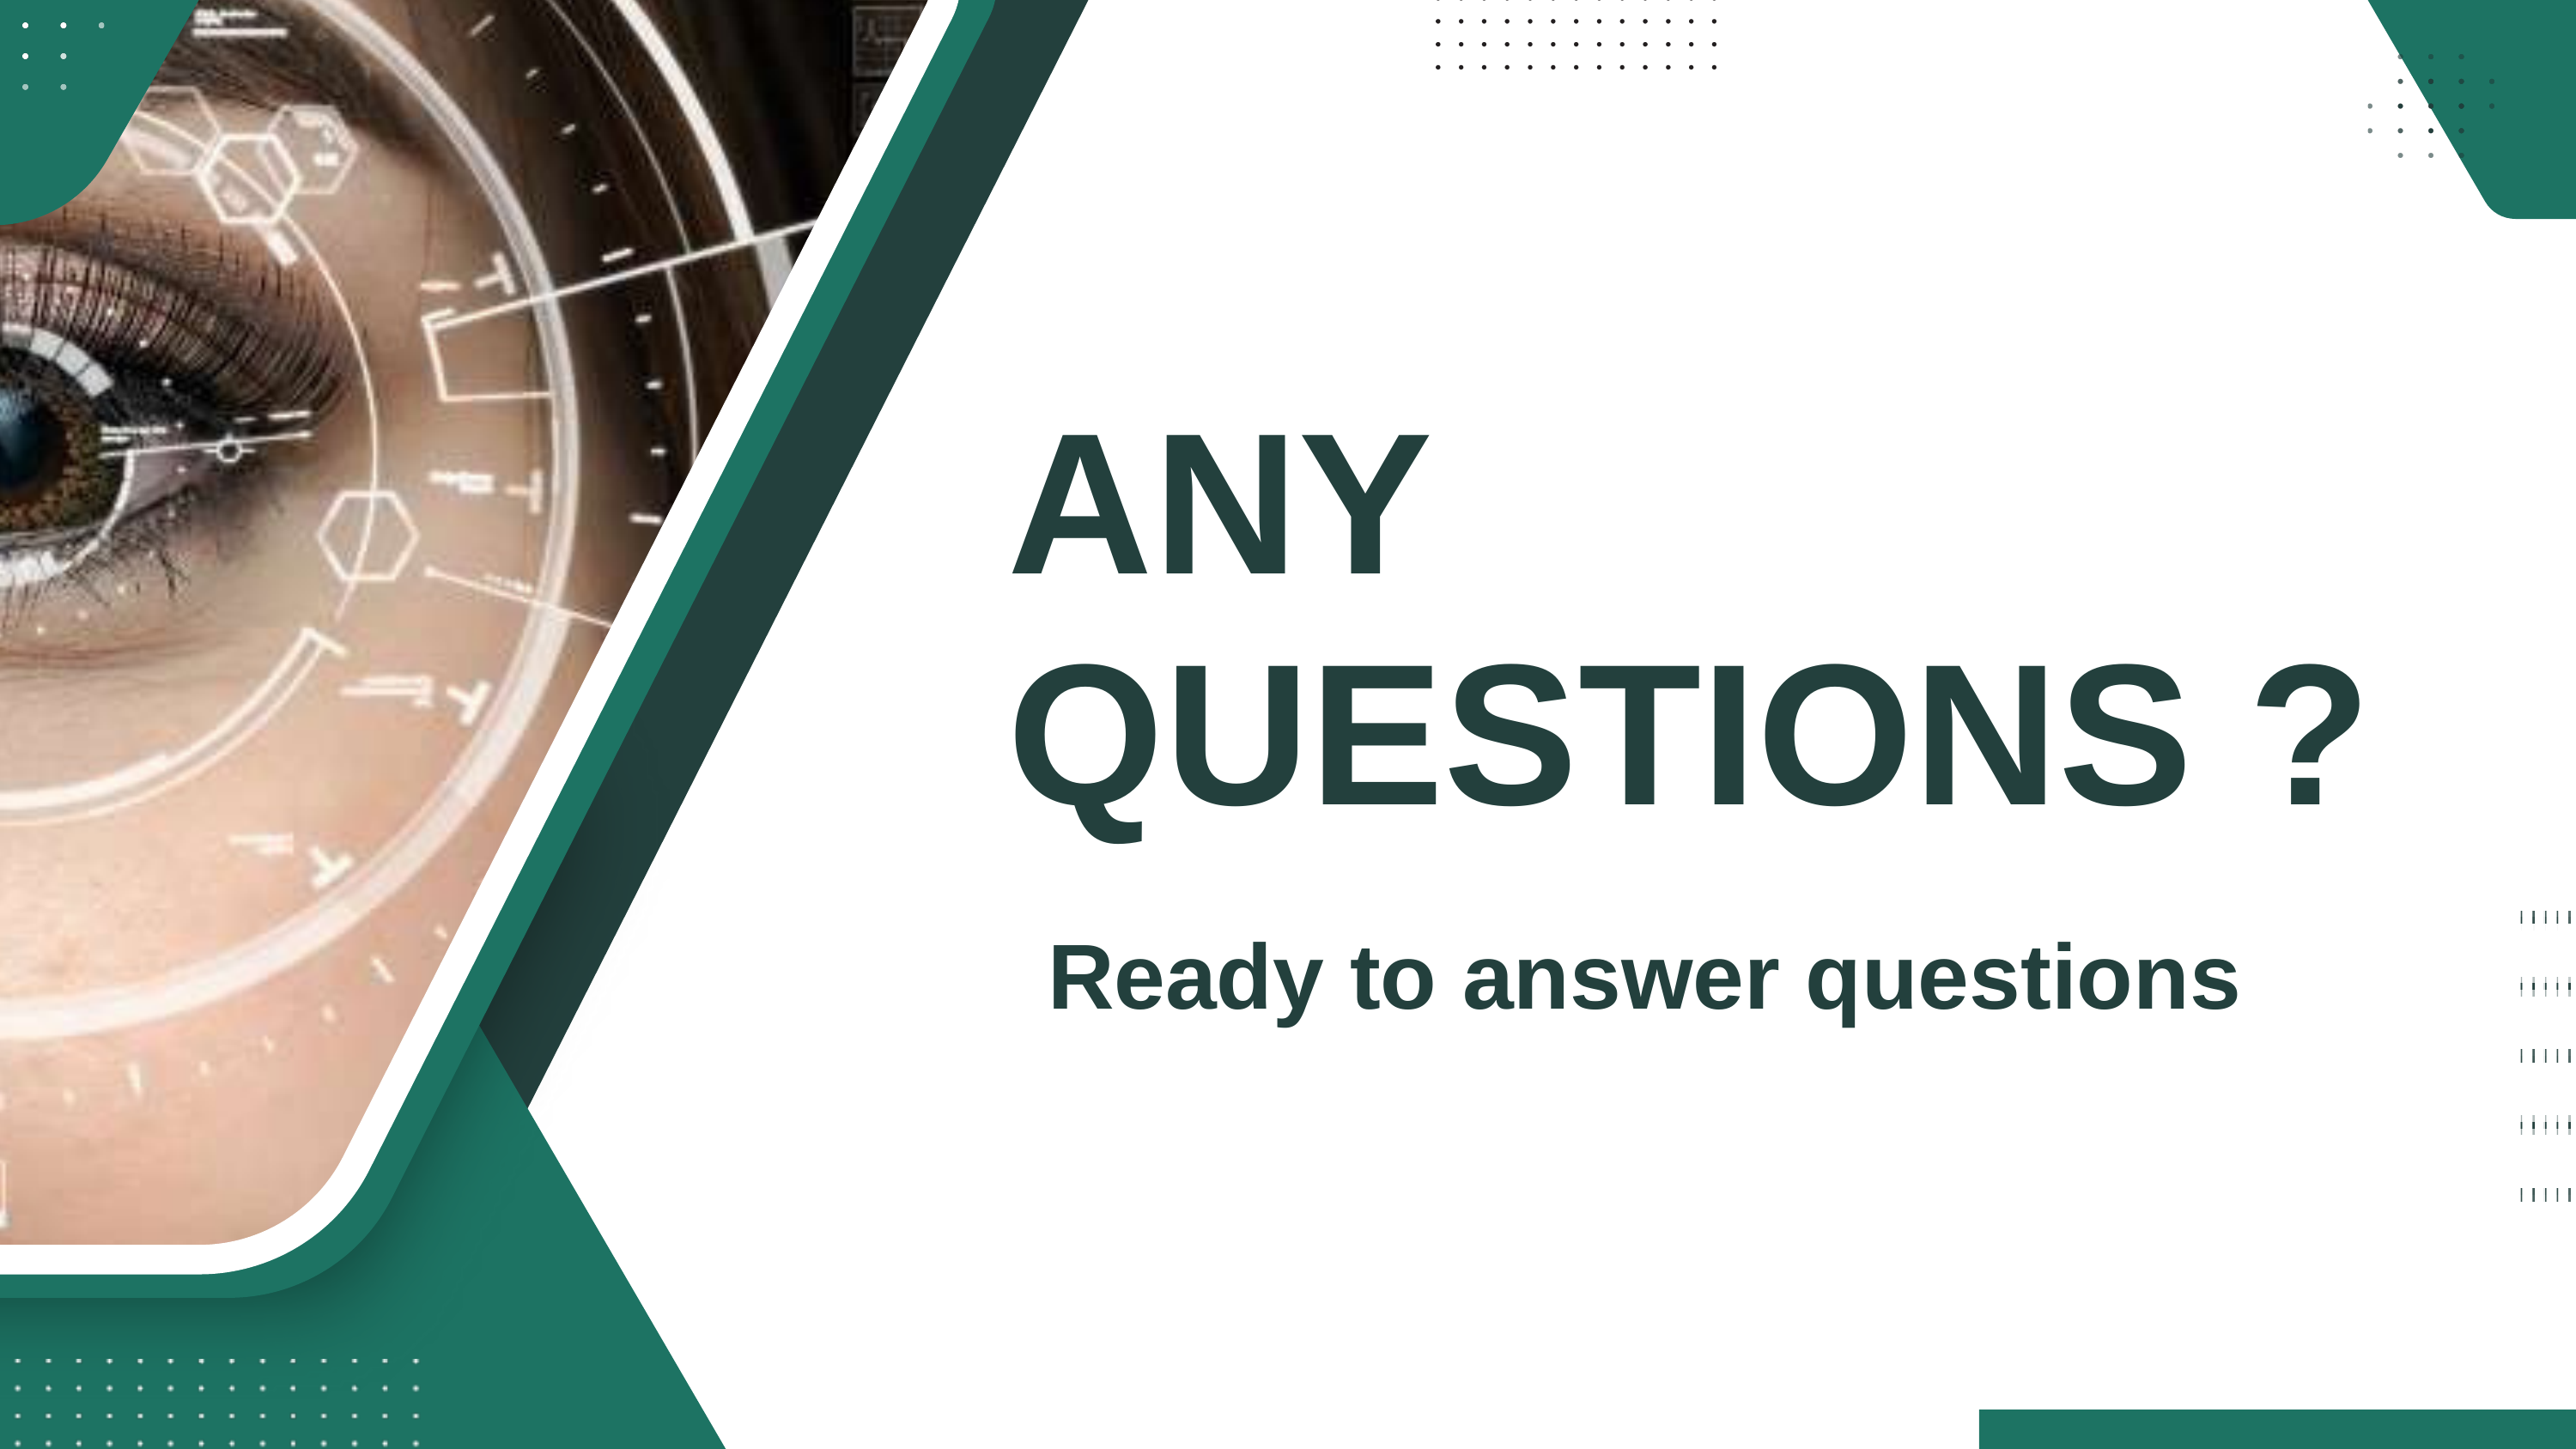

ANY QUESTIONS ?

Ready to answer questions